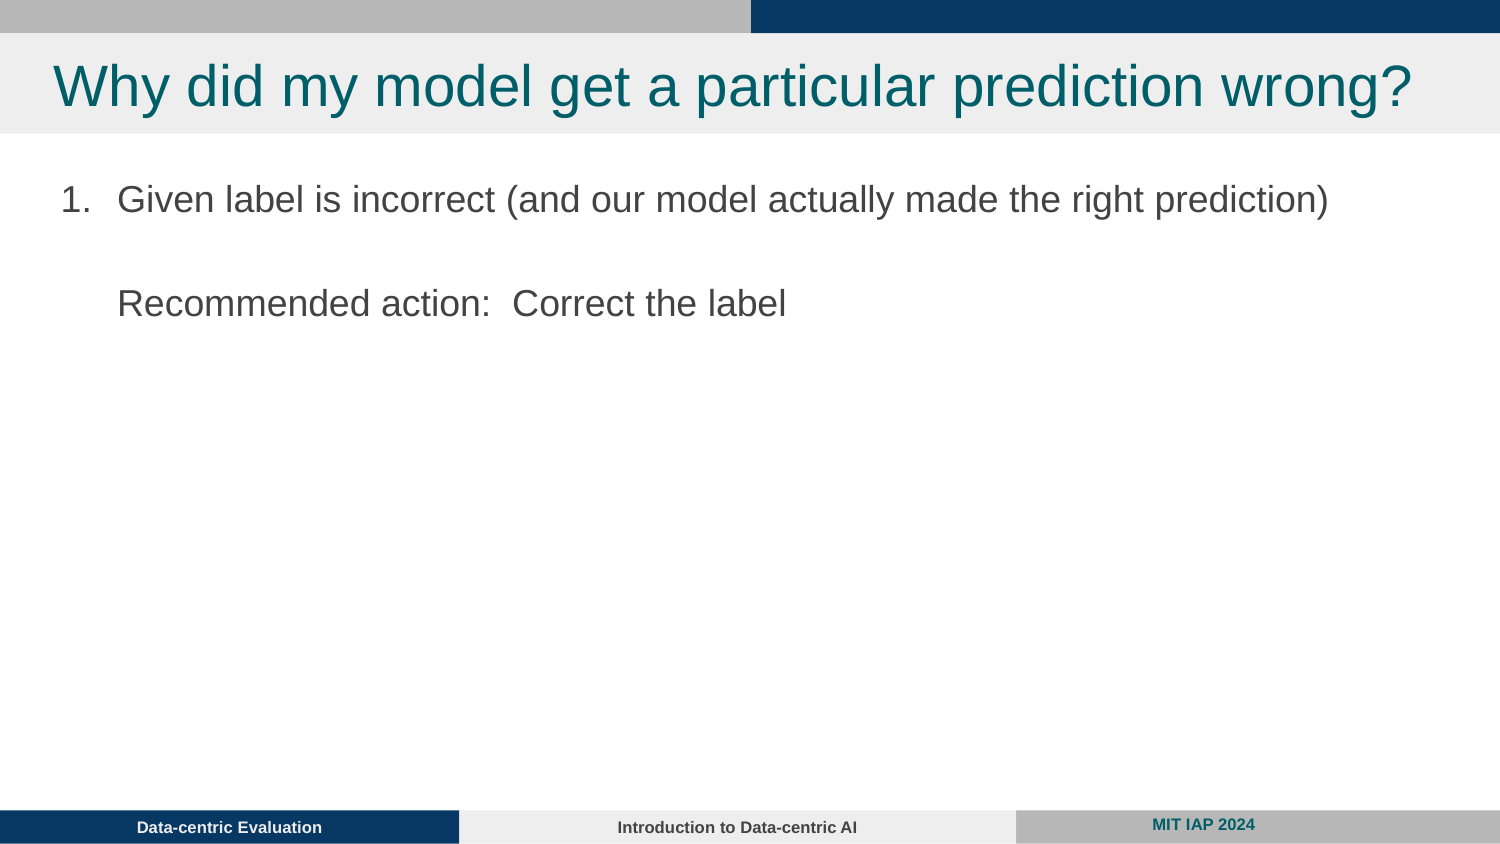

# Why did my model get a particular prediction wrong?

Given label is incorrect (and our model actually made the right prediction)
Recommended action:  Correct the label